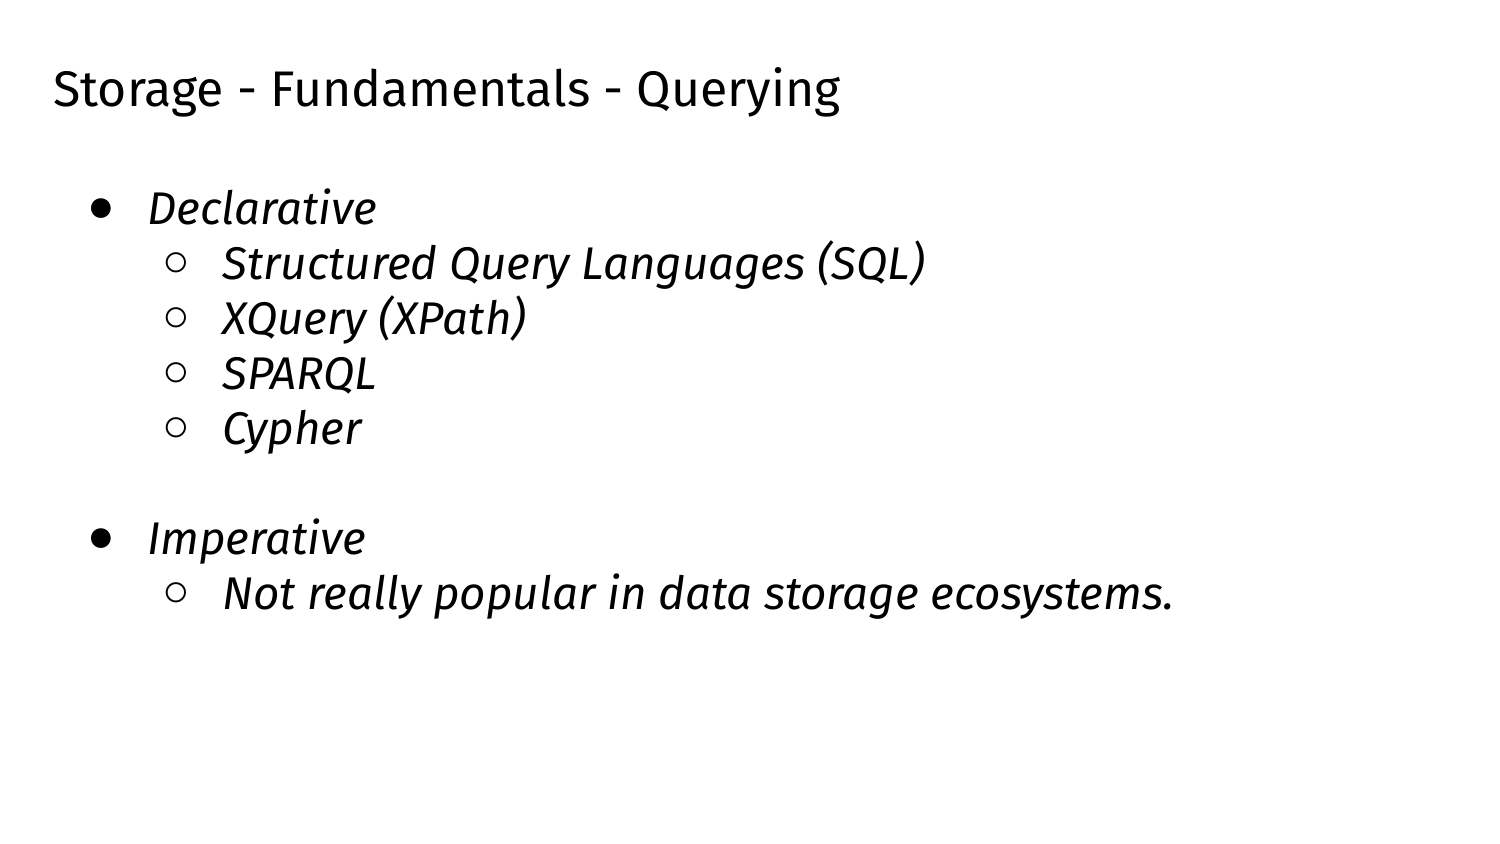

# Storage - Fundamentals - Querying
Declarative
Structured Query Languages (SQL)
XQuery (XPath)
SPARQL
Cypher

Imperative
Not really popular in data storage ecosystems.